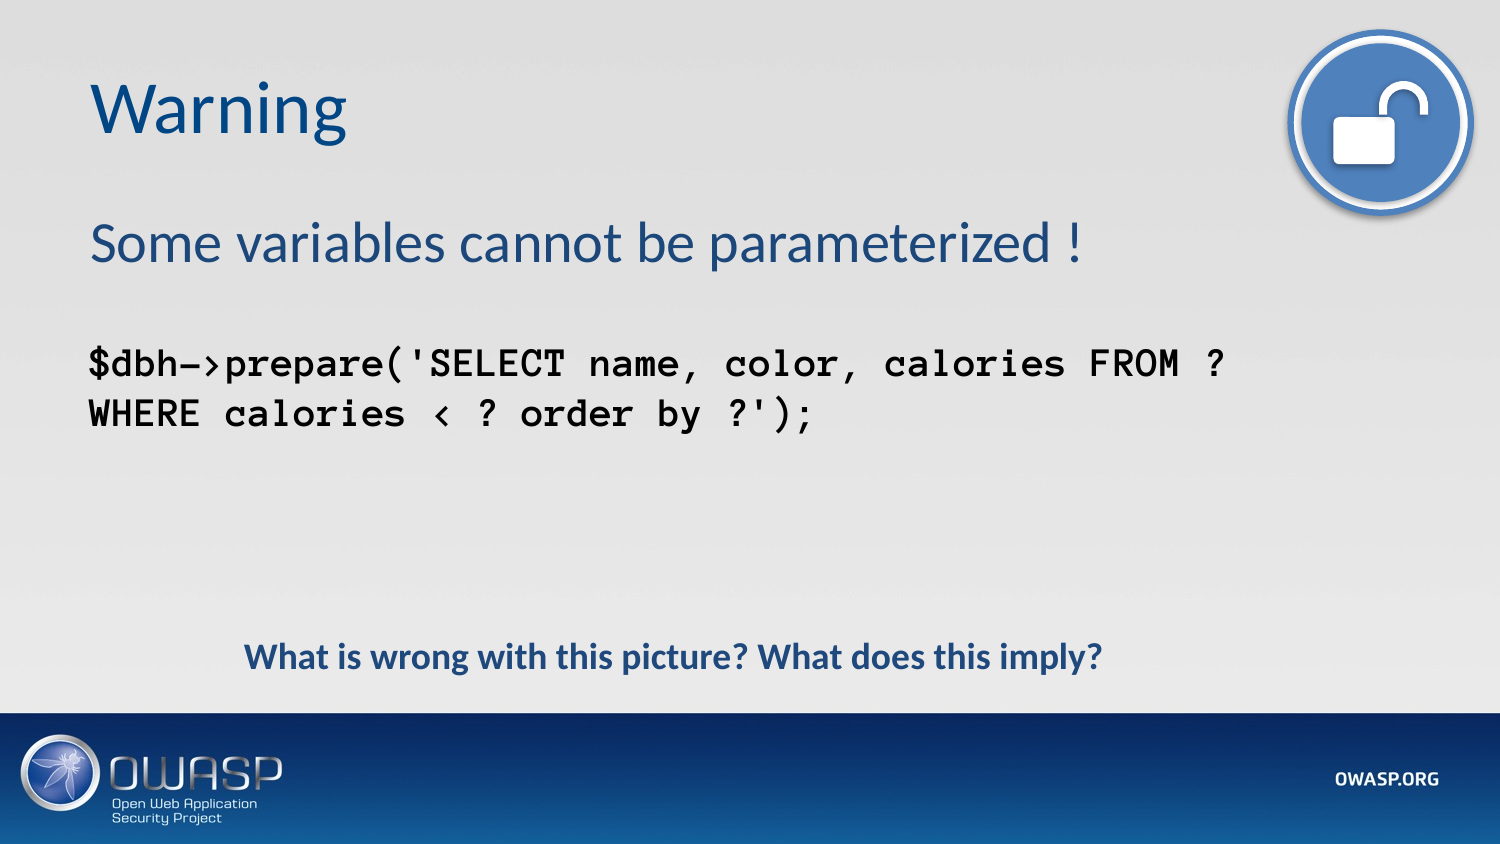

# Warning
Some variables cannot be parameterized !
$dbh->prepare('SELECT name, color, calories FROM ?
WHERE calories < ? order by ?');
What is wrong with this picture? What does this imply?